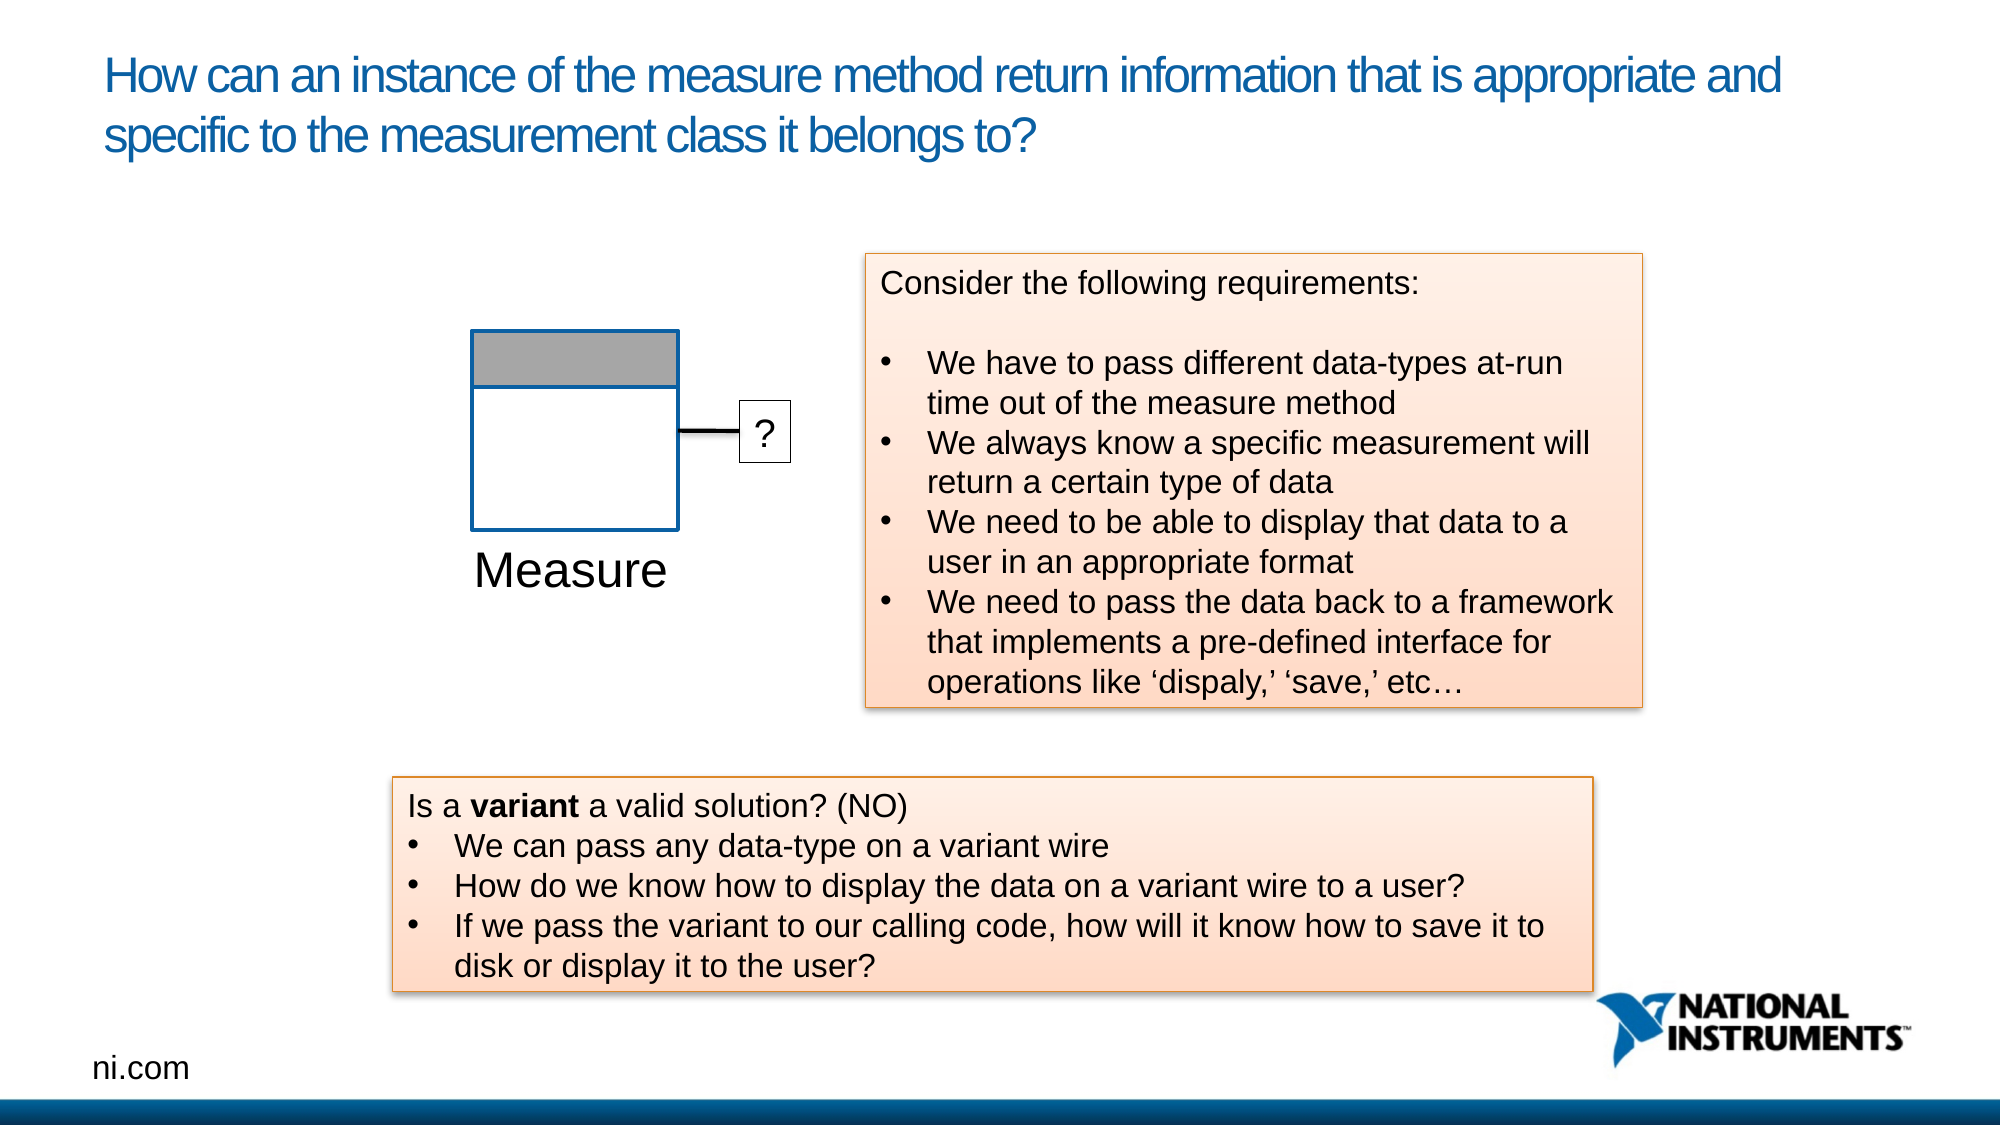

# How can an instance of the measure method return information that is appropriate and specific to the measurement class it belongs to?

Consider the following requirements:

We have to pass different data-types at-run time out of the measure method
We always know a specific measurement will return a certain type of data
We need to be able to display that data to a user in an appropriate format
We need to pass the data back to a framework that implements a pre-defined interface for operations like ‘dispaly,’ ‘save,’ etc…

Measure
?
Is a variant a valid solution? (NO)
We can pass any data-type on a variant wire
How do we know how to display the data on a variant wire to a user?
If we pass the variant to our calling code, how will it know how to save it to disk or display it to the user?